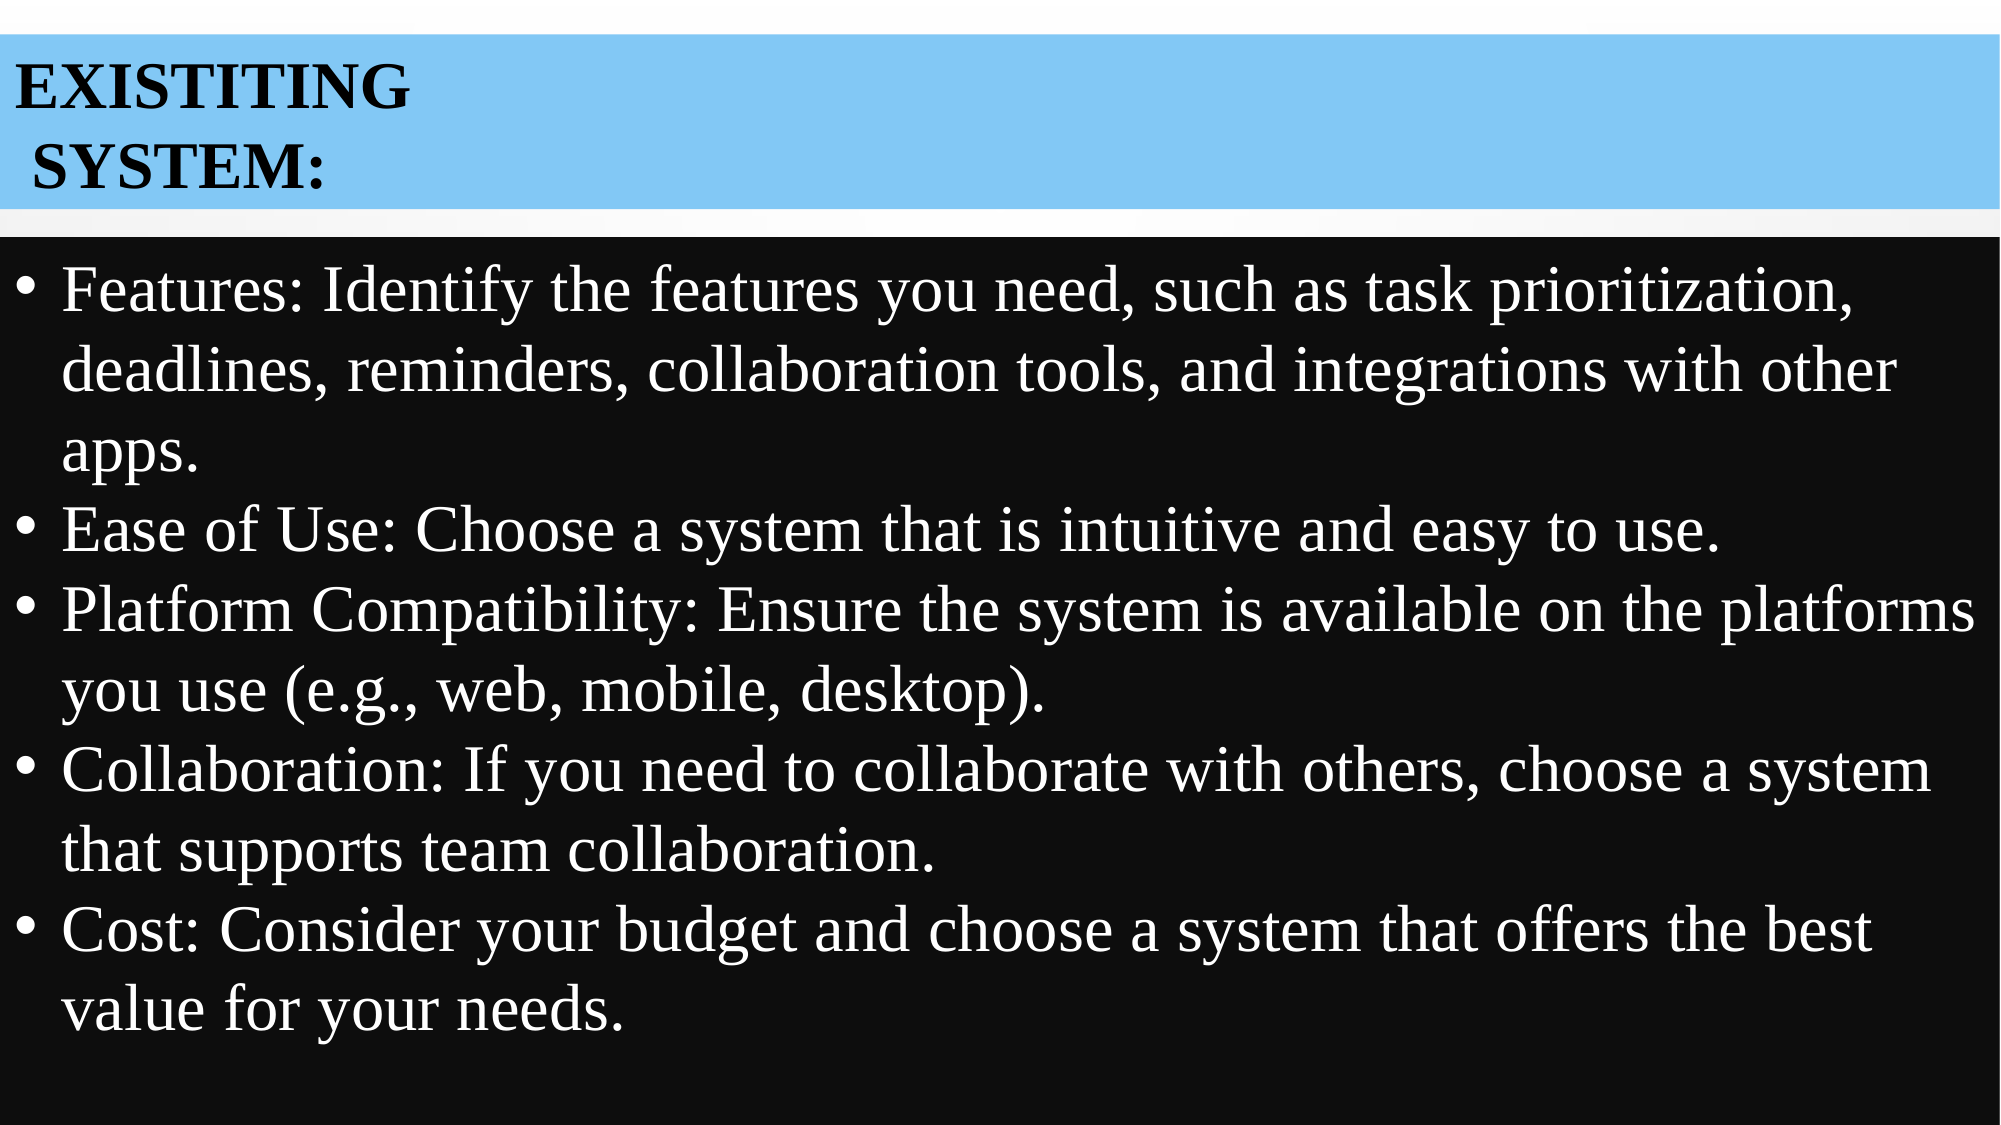

EXISTITING
 SYSTEM:
Features: Identify the features you need, such as task prioritization, deadlines, reminders, collaboration tools, and integrations with other apps.
Ease of Use: Choose a system that is intuitive and easy to use.
Platform Compatibility: Ensure the system is available on the platforms you use (e.g., web, mobile, desktop).
Collaboration: If you need to collaborate with others, choose a system that supports team collaboration.
Cost: Consider your budget and choose a system that offers the best value for your needs.